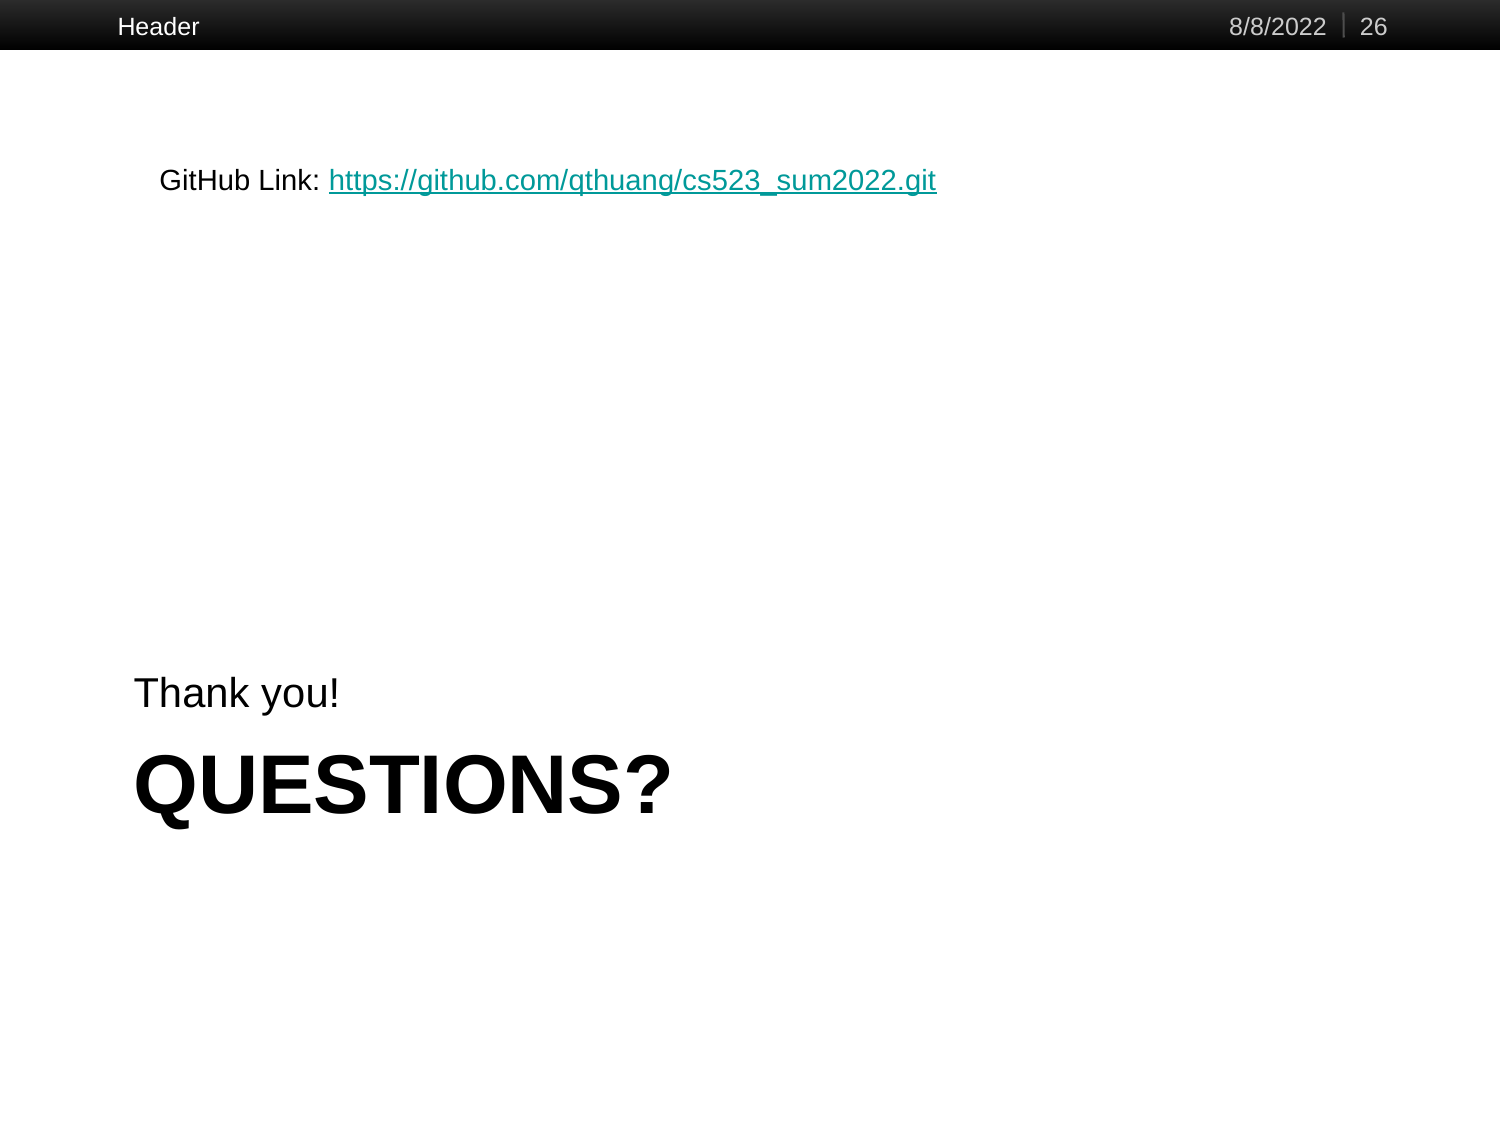

Header
8/8/2022
26
GitHub Link: https://github.com/qthuang/cs523_sum2022.git
Thank you!
# QUESTIONS?